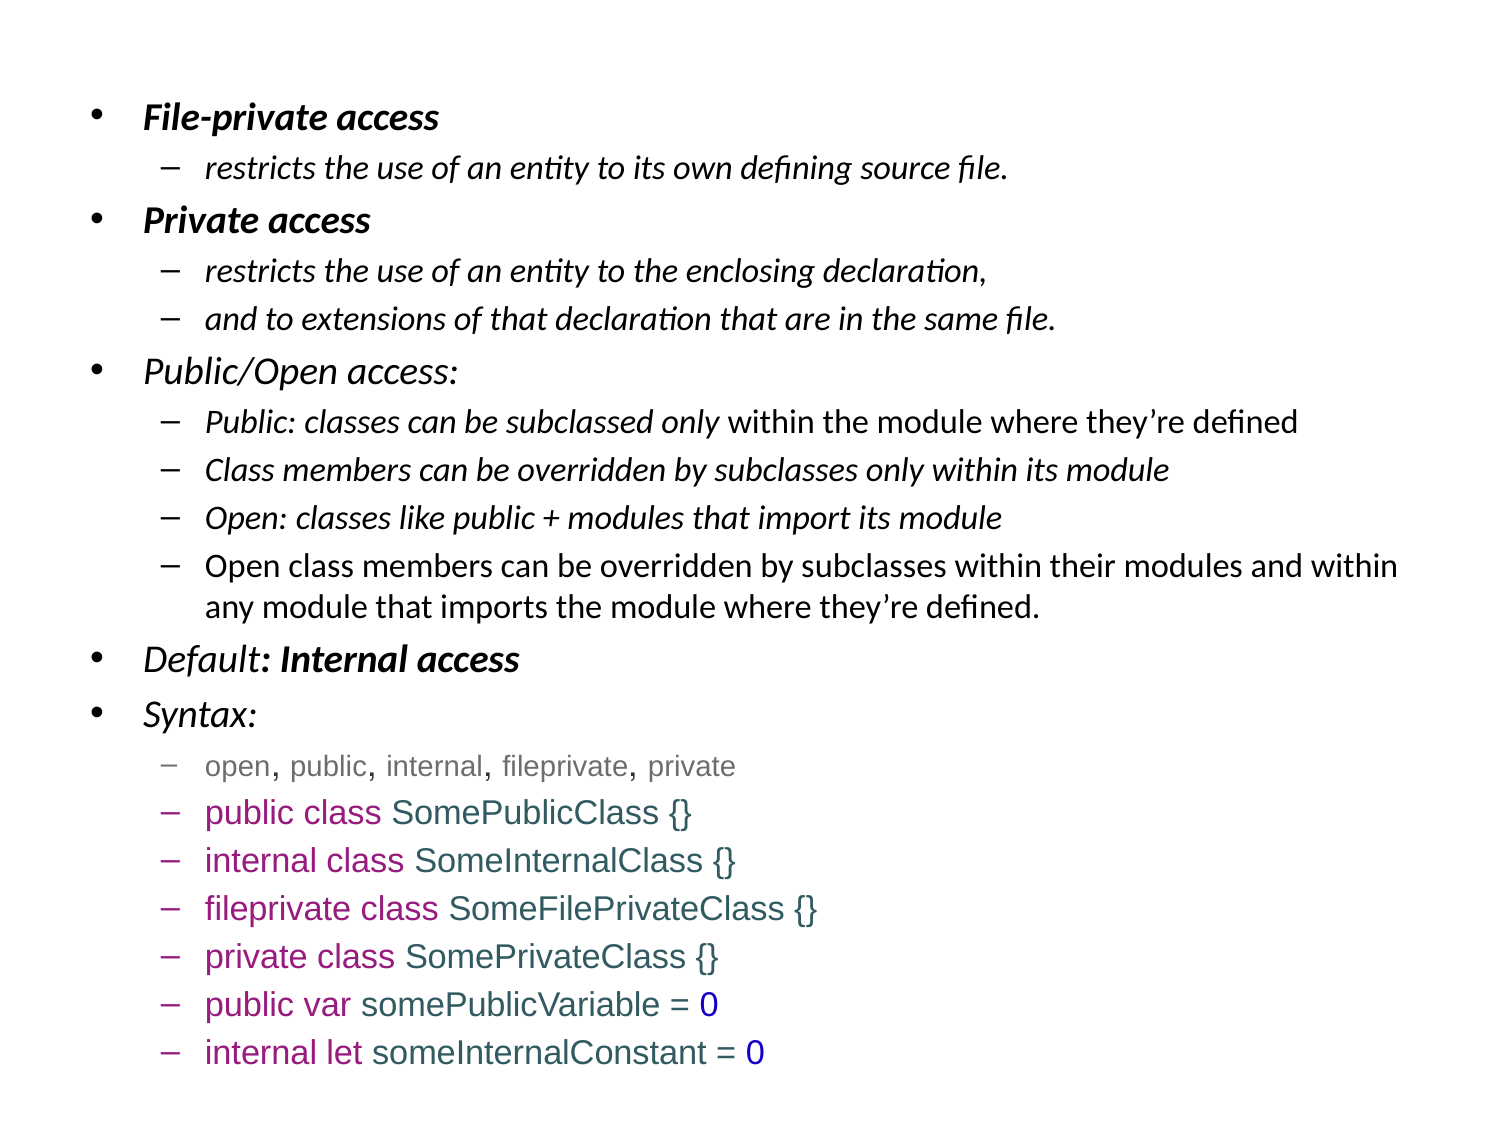

File-private access
restricts the use of an entity to its own defining source file.
Private access
restricts the use of an entity to the enclosing declaration,
and to extensions of that declaration that are in the same file.
Public/Open access:
Public: classes can be subclassed only within the module where they’re defined
Class members can be overridden by subclasses only within its module
Open: classes like public + modules that import its module
Open class members can be overridden by subclasses within their modules and within any module that imports the module where they’re defined.
Default: Internal access
Syntax:
open, public, internal, fileprivate, private
public class SomePublicClass {}
internal class SomeInternalClass {}
fileprivate class SomeFilePrivateClass {}
private class SomePrivateClass {}
public var somePublicVariable = 0
internal let someInternalConstant = 0